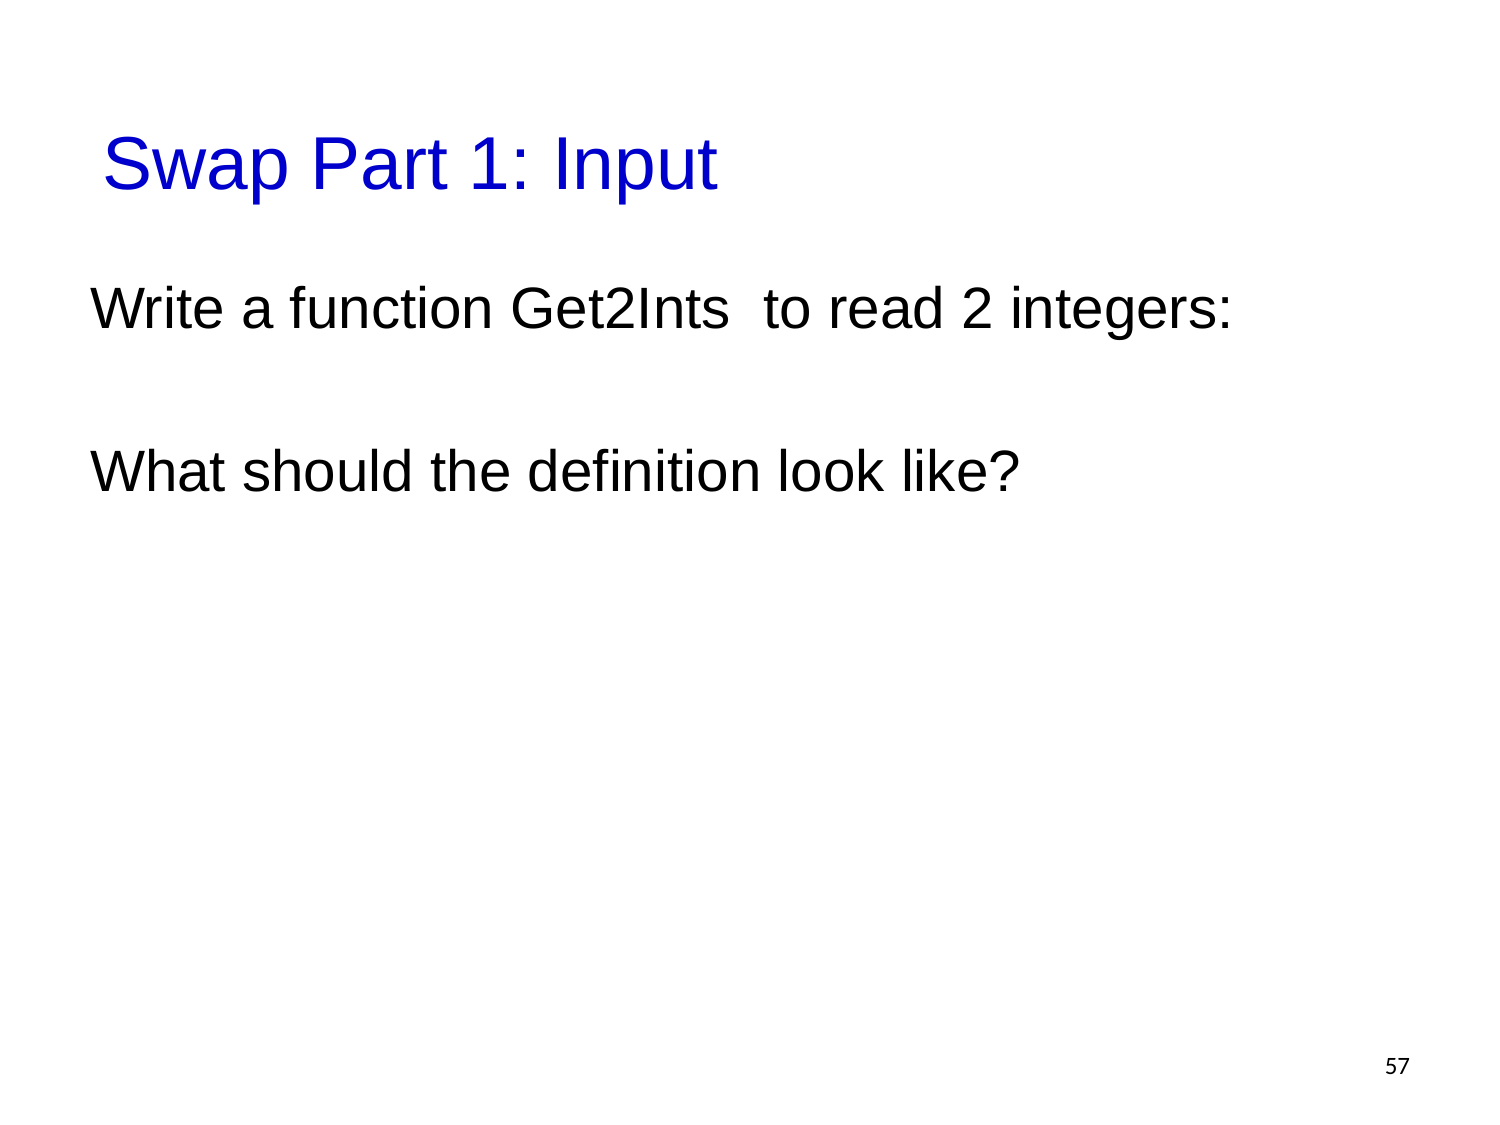

# Swap Part 1: Input
Write a function Get2Ints  to read 2 integers:

What should the definition look like?
57